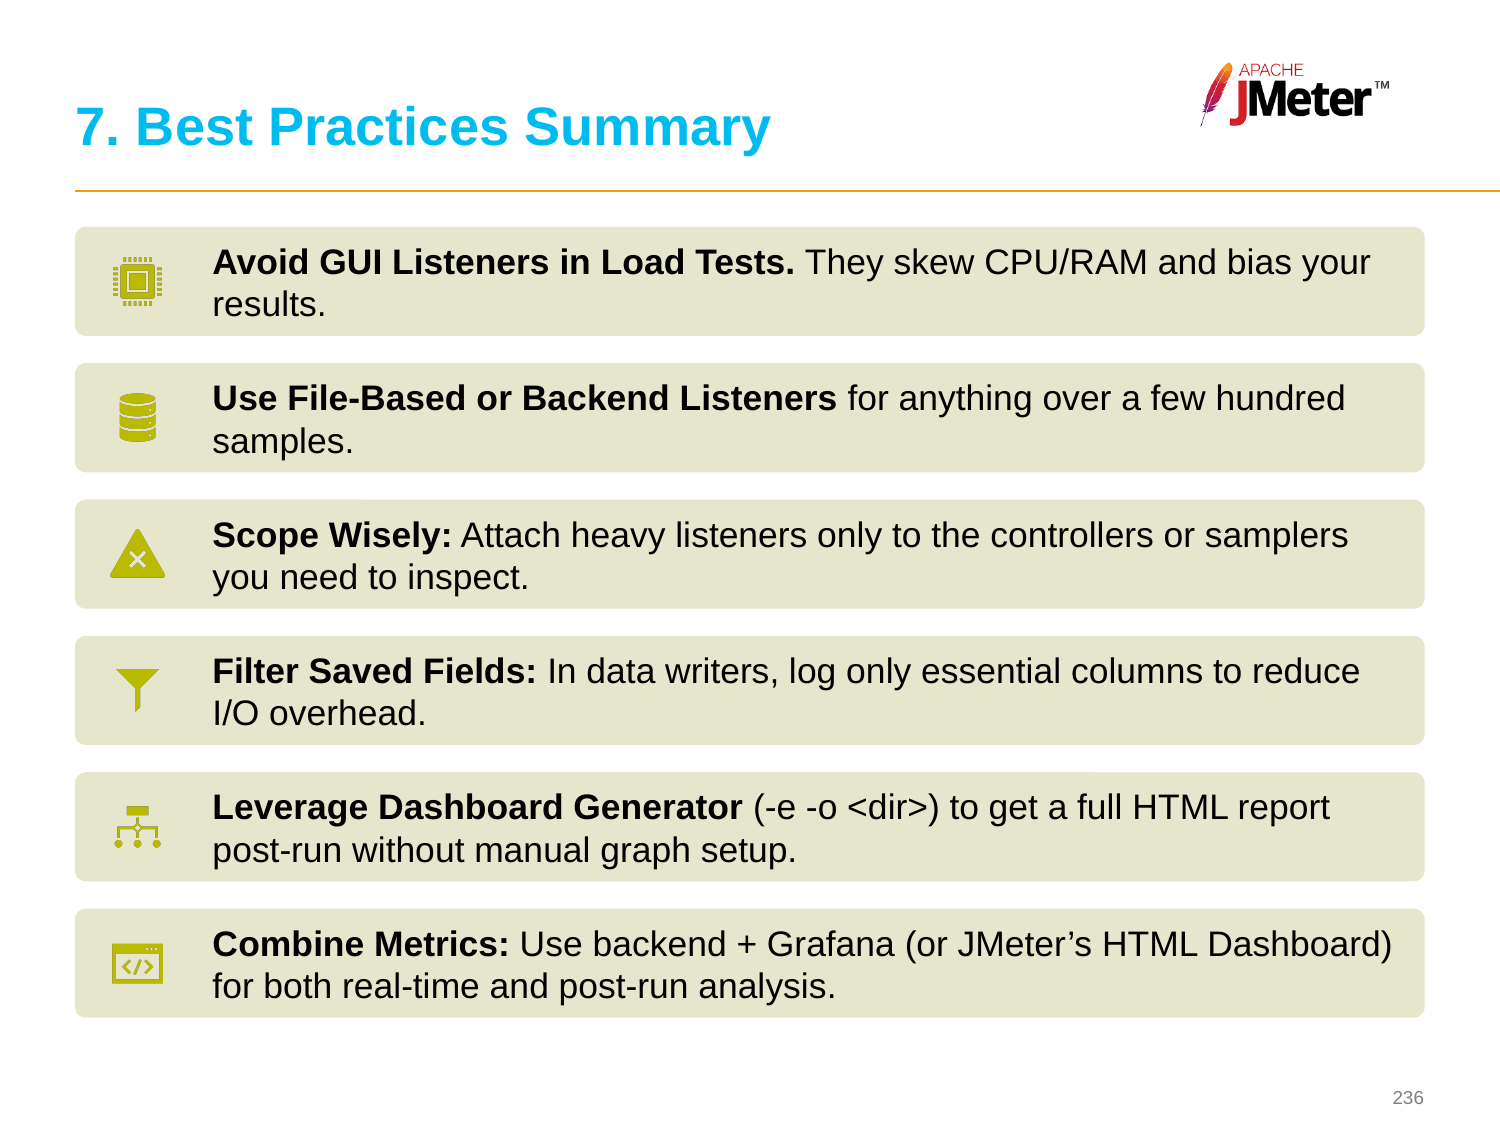

# 7. Best Practices Summary
Avoid GUI Listeners in Load Tests. They skew CPU/RAM and bias your results.
Use File-Based or Backend Listeners for anything over a few hundred samples.
Scope Wisely: Attach heavy listeners only to the controllers or samplers you need to inspect.
Filter Saved Fields: In data writers, log only essential columns to reduce I/O overhead.
Leverage Dashboard Generator (-e -o <dir>) to get a full HTML report post-run without manual graph setup.
Combine Metrics: Use backend + Grafana (or JMeter’s HTML Dashboard) for both real-time and post-run analysis.